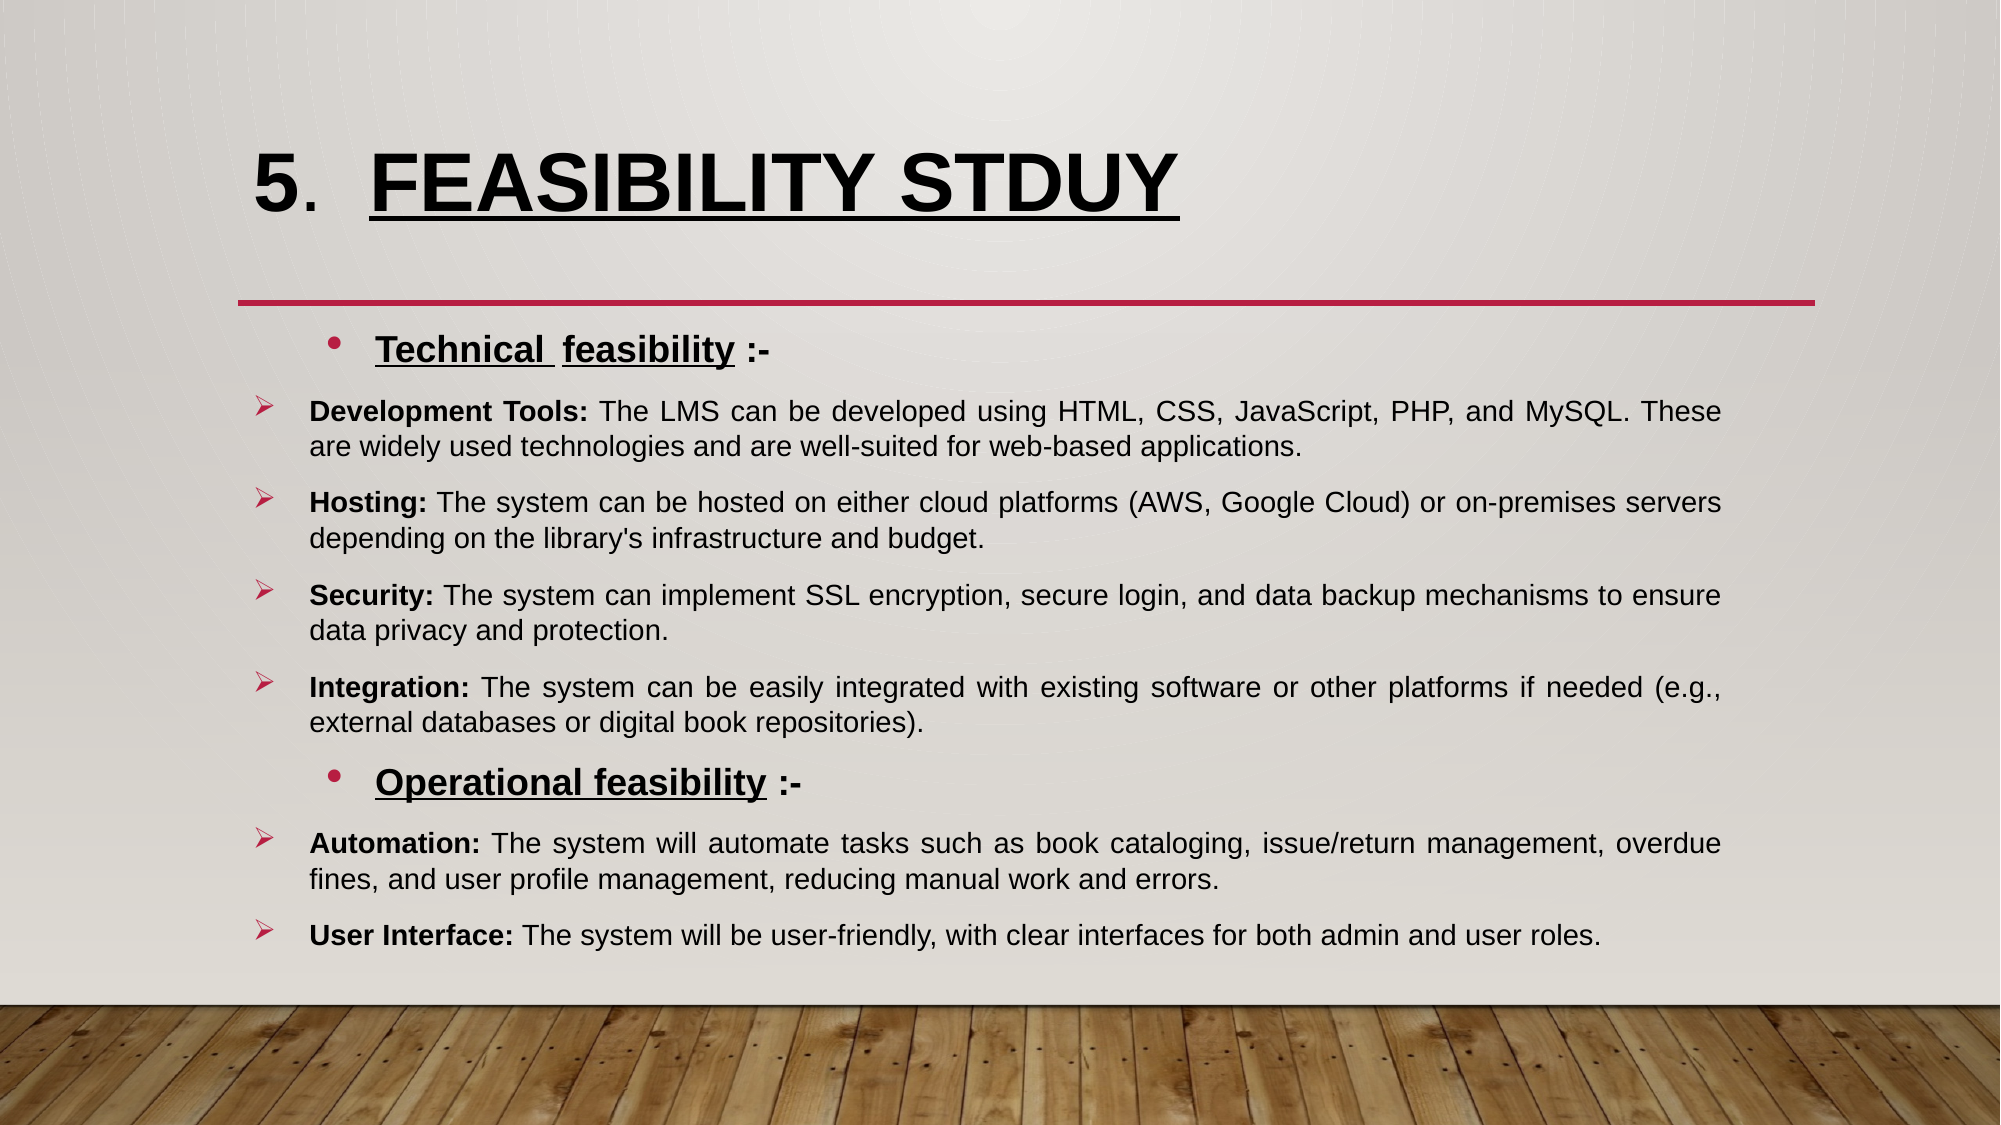

# 5.  FEASIBILITY STDUY
Technical feasibility :-
Development Tools: The LMS can be developed using HTML, CSS, JavaScript, PHP, and MySQL. These are widely used technologies and are well-suited for web-based applications.
Hosting: The system can be hosted on either cloud platforms (AWS, Google Cloud) or on-premises servers depending on the library's infrastructure and budget.
Security: The system can implement SSL encryption, secure login, and data backup mechanisms to ensure data privacy and protection.
Integration: The system can be easily integrated with existing software or other platforms if needed (e.g., external databases or digital book repositories).
Operational feasibility :-
Automation: The system will automate tasks such as book cataloging, issue/return management, overdue fines, and user profile management, reducing manual work and errors.
User Interface: The system will be user-friendly, with clear interfaces for both admin and user roles.